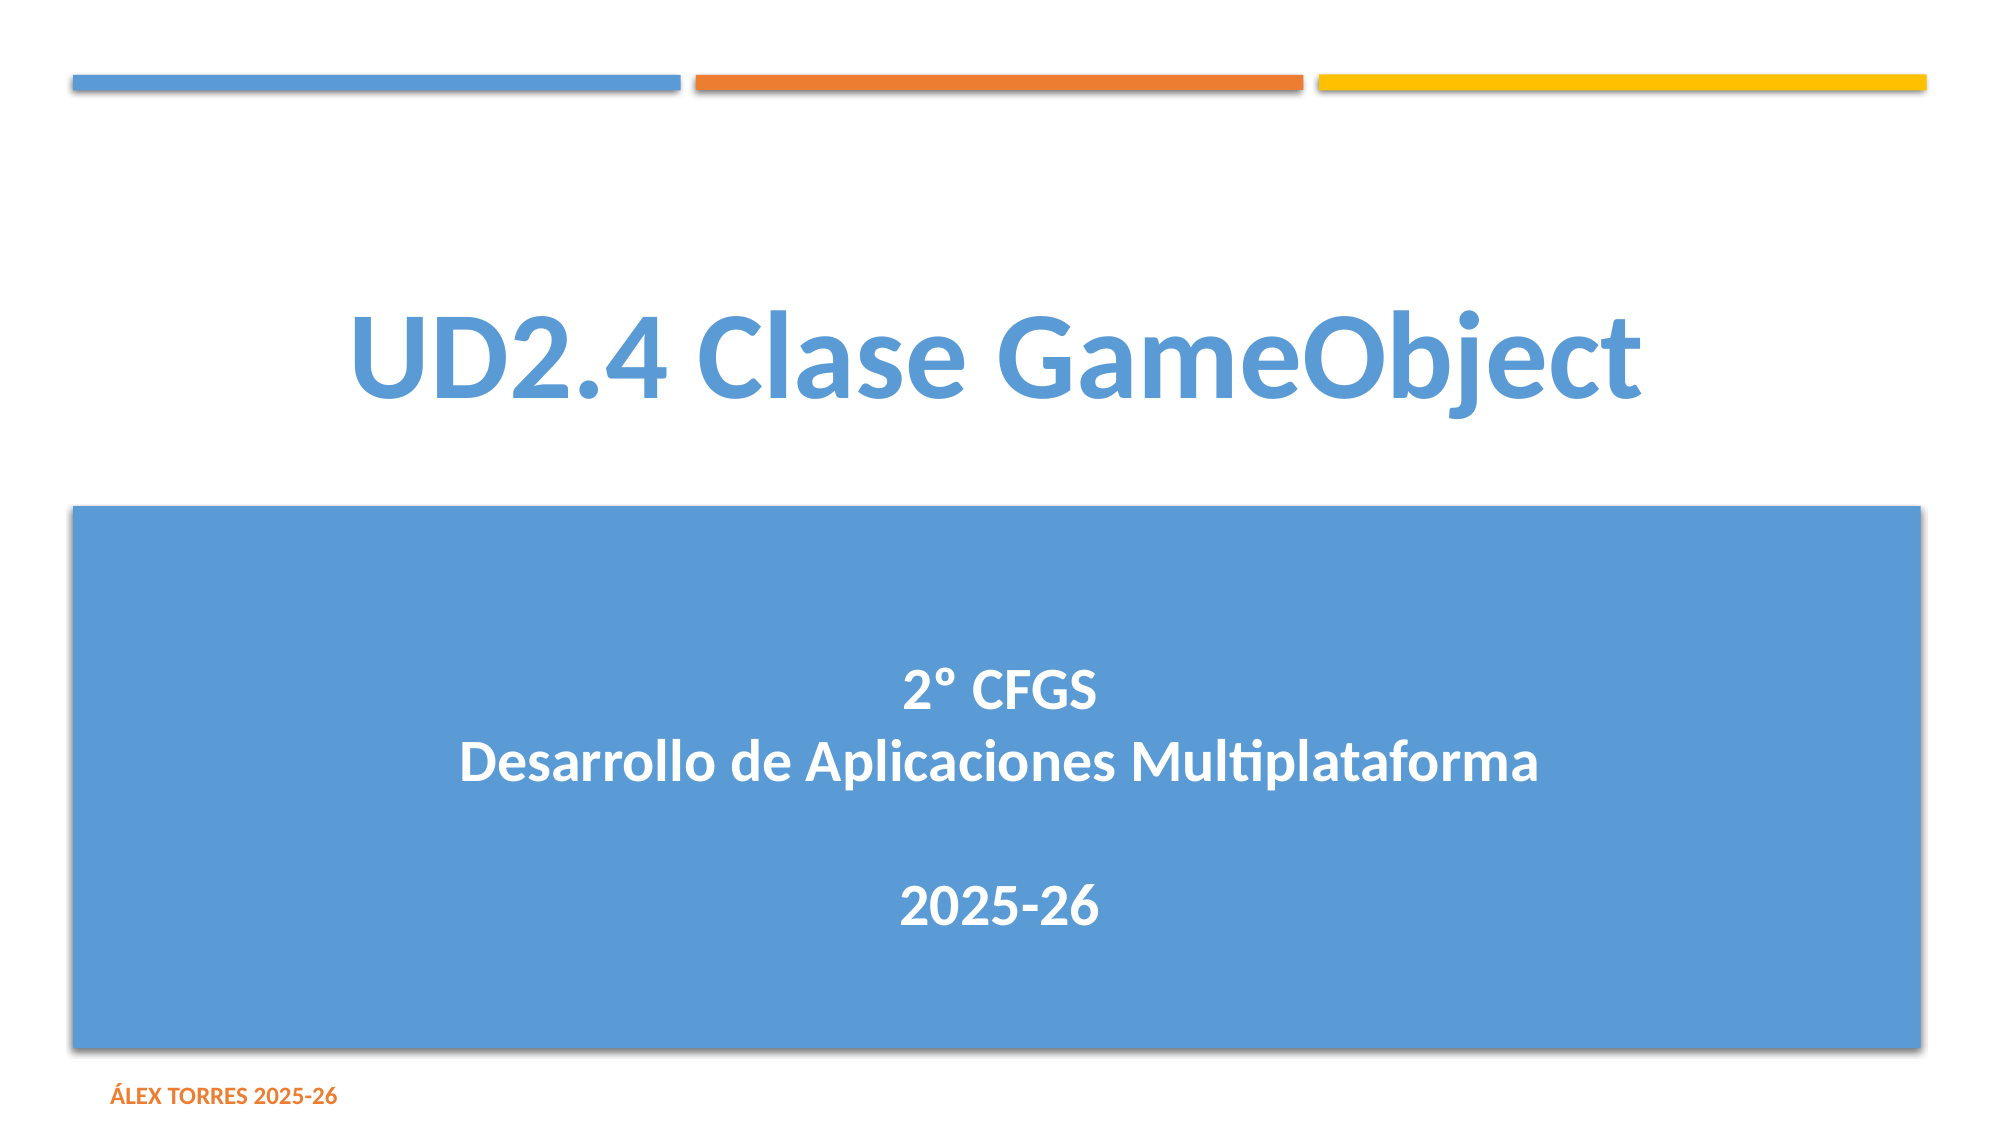

# UD2.4 Clase GameObject
2º CFGS
Desarrollo de Aplicaciones Multiplataforma

2025-26